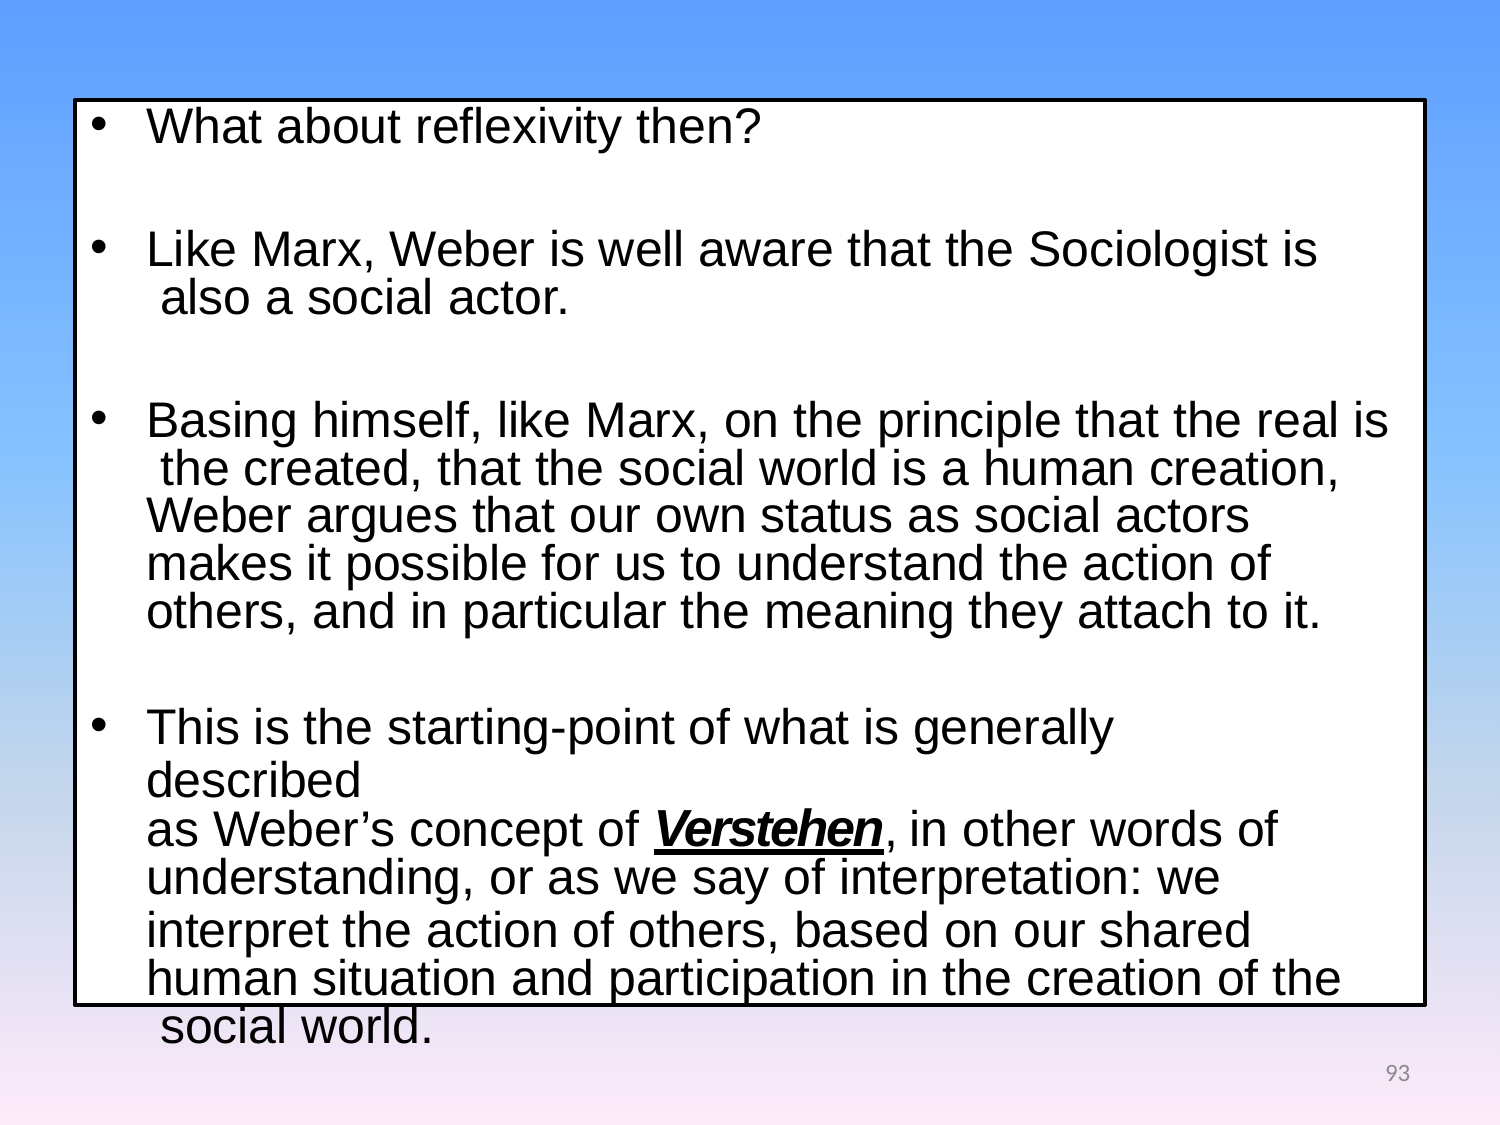

What about reflexivity then?

Like Marx, Weber is well aware that the Sociologist is  also a social actor.

Basing himself, like Marx, on the principle that the real is  the created, that the social world is a human creation,  Weber argues that our own status as social actors
makes it possible for us to understand the action of  others, and in particular the meaning they attach to it.

This is the starting-point of what is generally described
as Weber’s concept of Verstehen, in other words of
understanding, or as we say of interpretation: we
interpret the action of others, based on our shared  human situation and participation in the creation of the  social world.

93